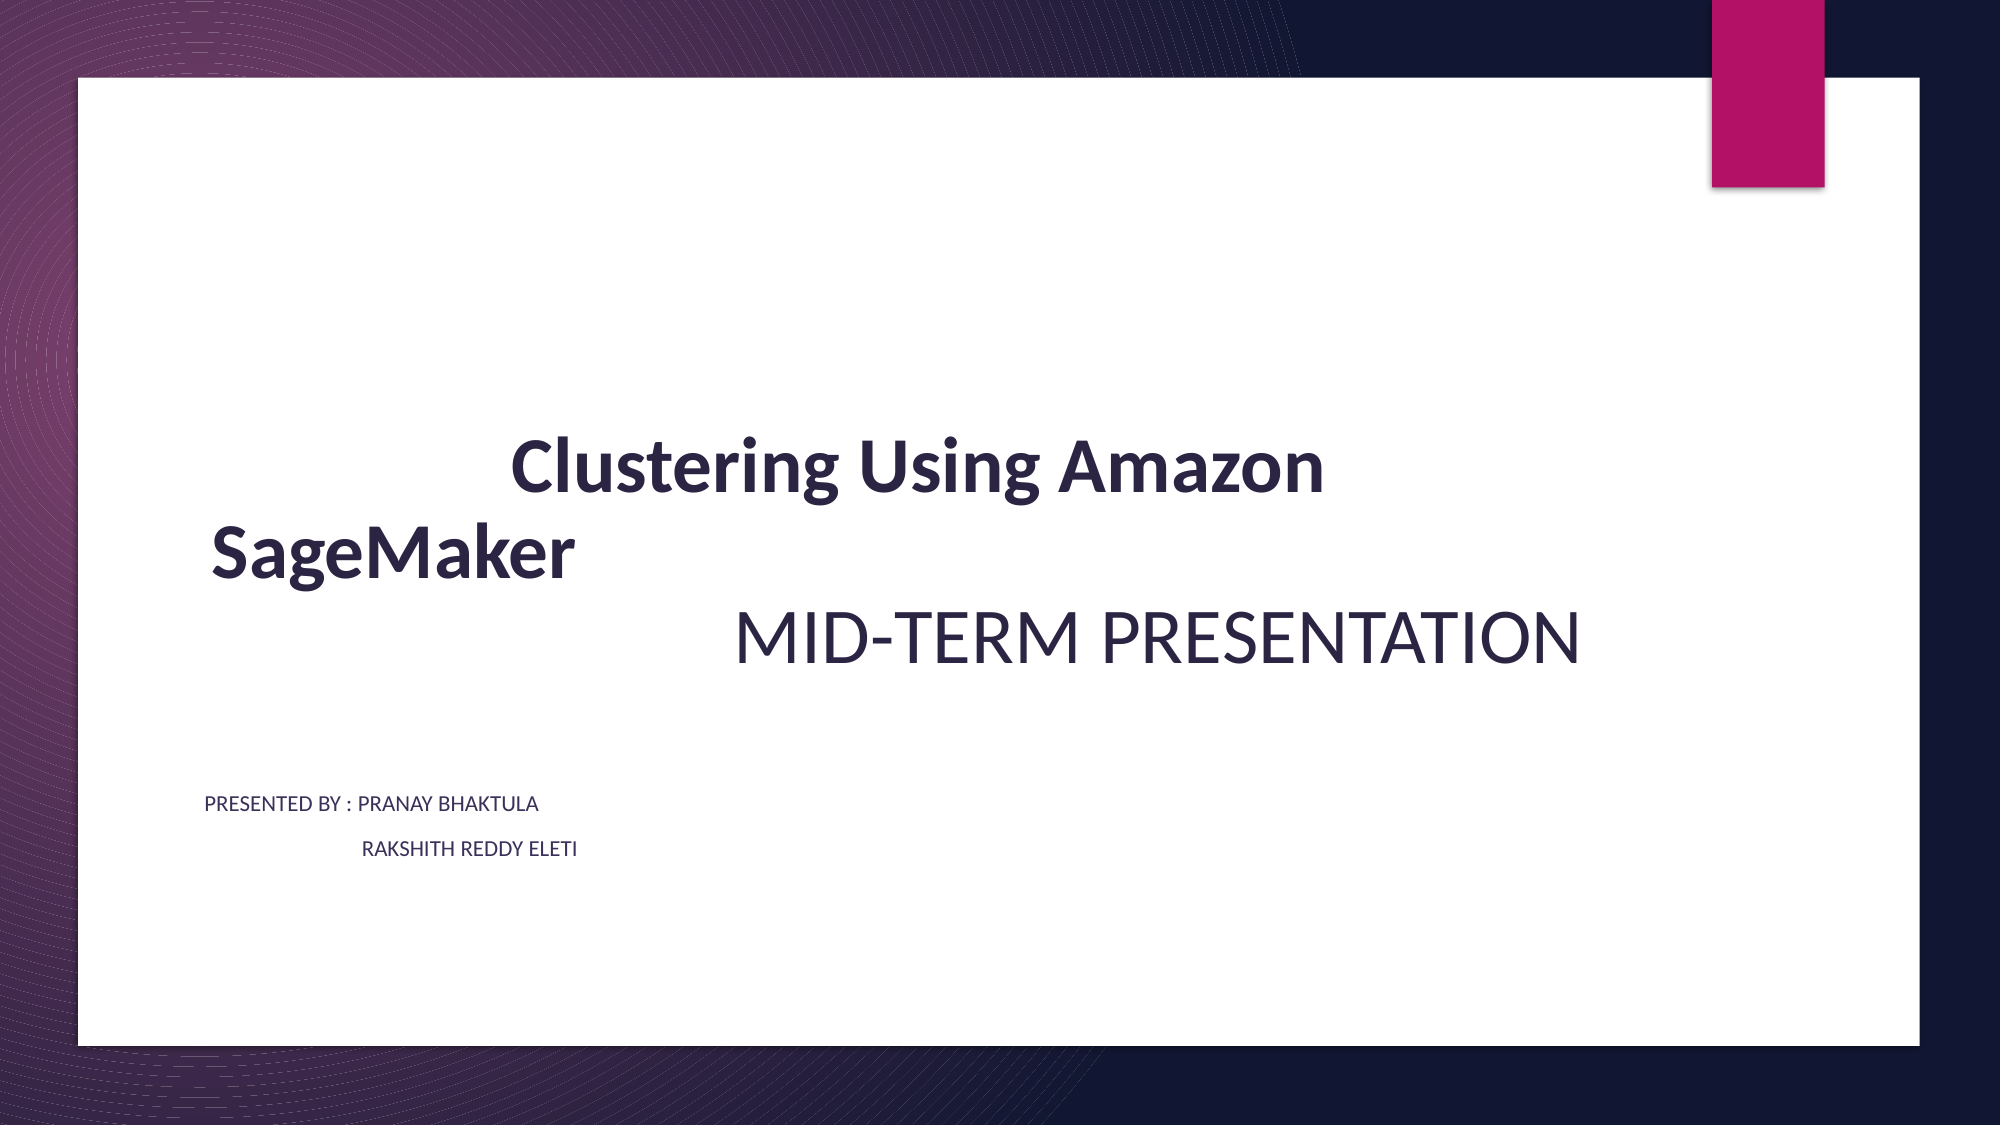

1

# Clustering Using Amazon SageMaker MID-TERM PRESENTATION
PRESENTED BY : PRANAY BHAKTULA
                              RAKSHITH REDDY ELETI